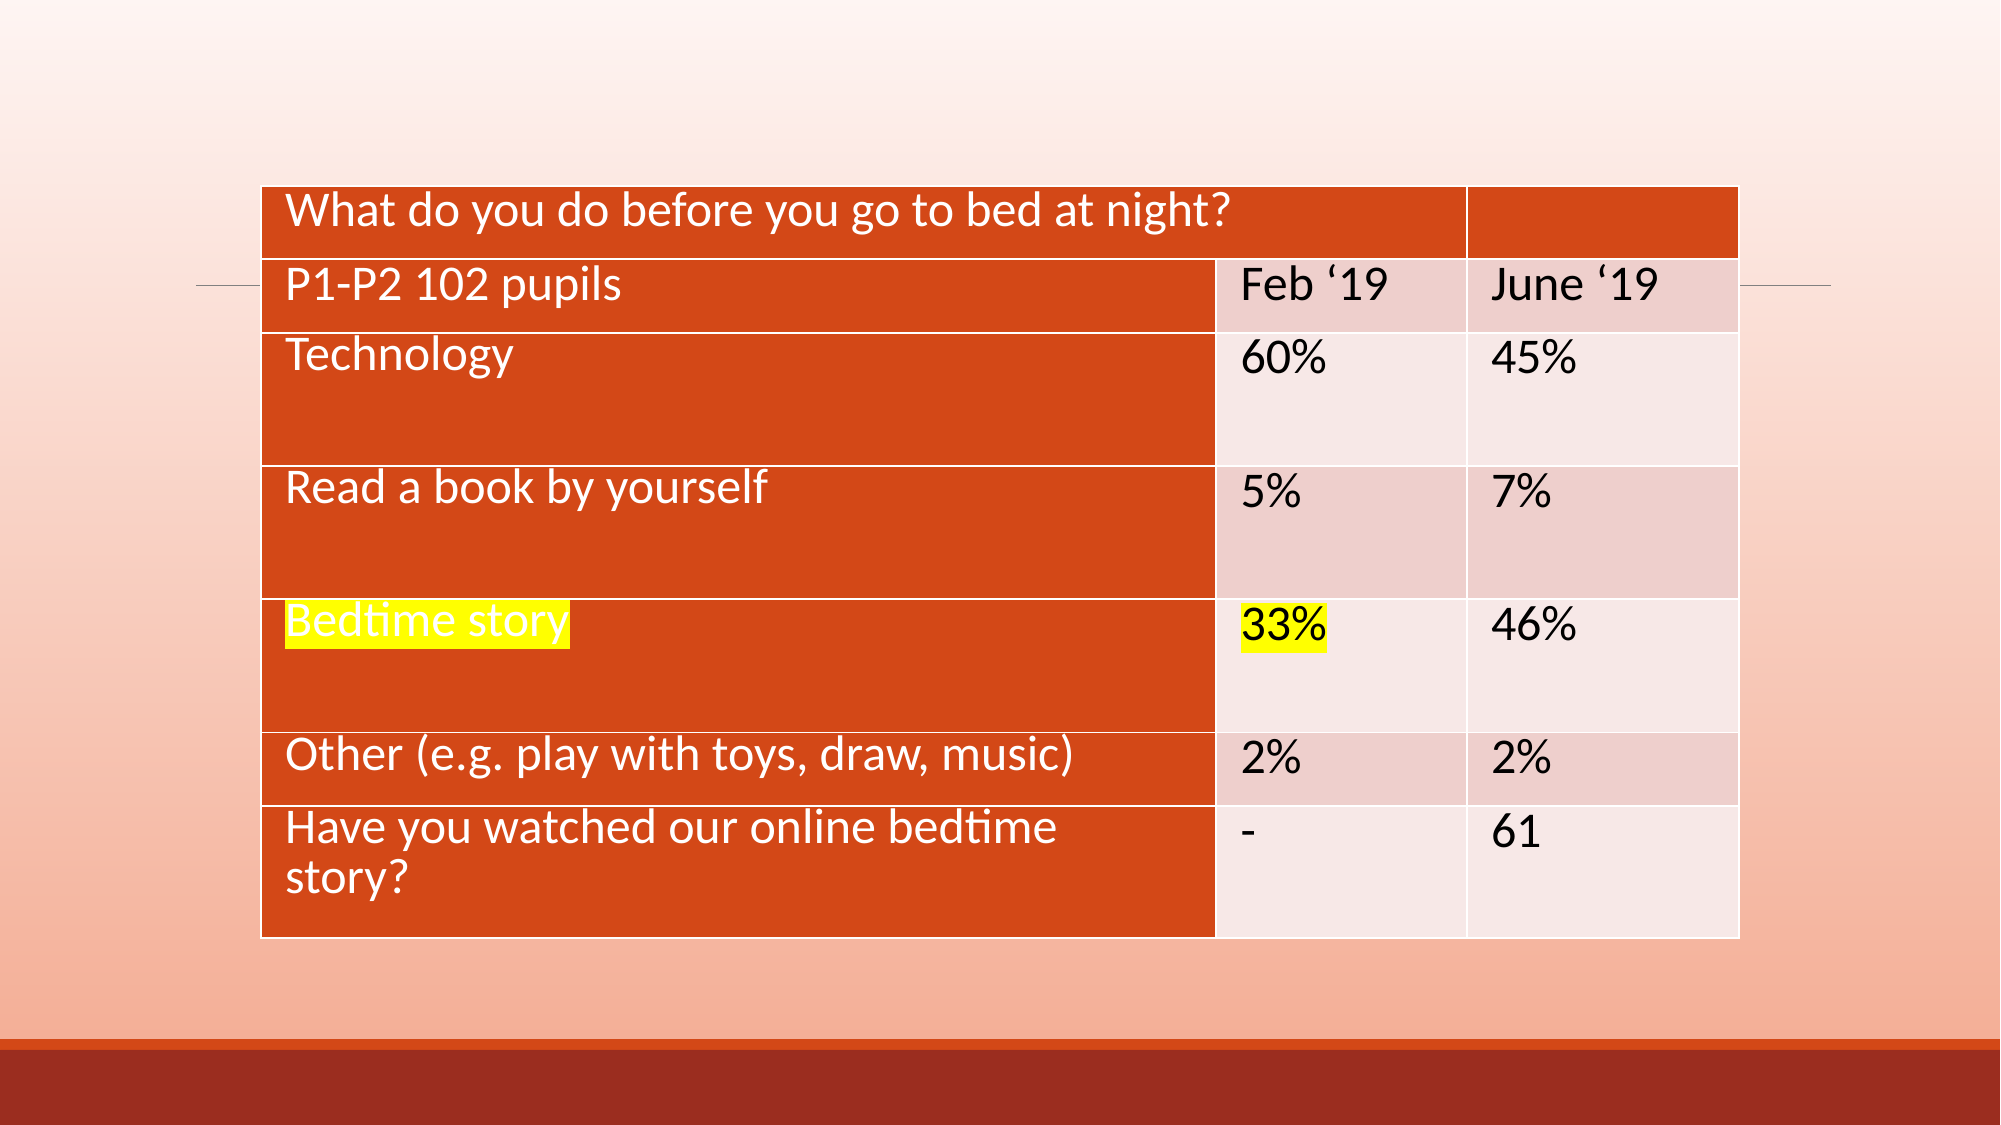

| What do you do before you go to bed at night? |  |  |
| --- | --- | --- |
| P1-P2 102 pupils | Feb ‘19 | June ‘19 |
| Technology | 60% | 45% |
| Read a book by yourself | 5% | 7% |
| Bedtime story | 33% | 46% |
| Other (e.g. play with toys, draw, music) | 2% | 2% |
| Have you watched our online bedtime story? | - | 61 |